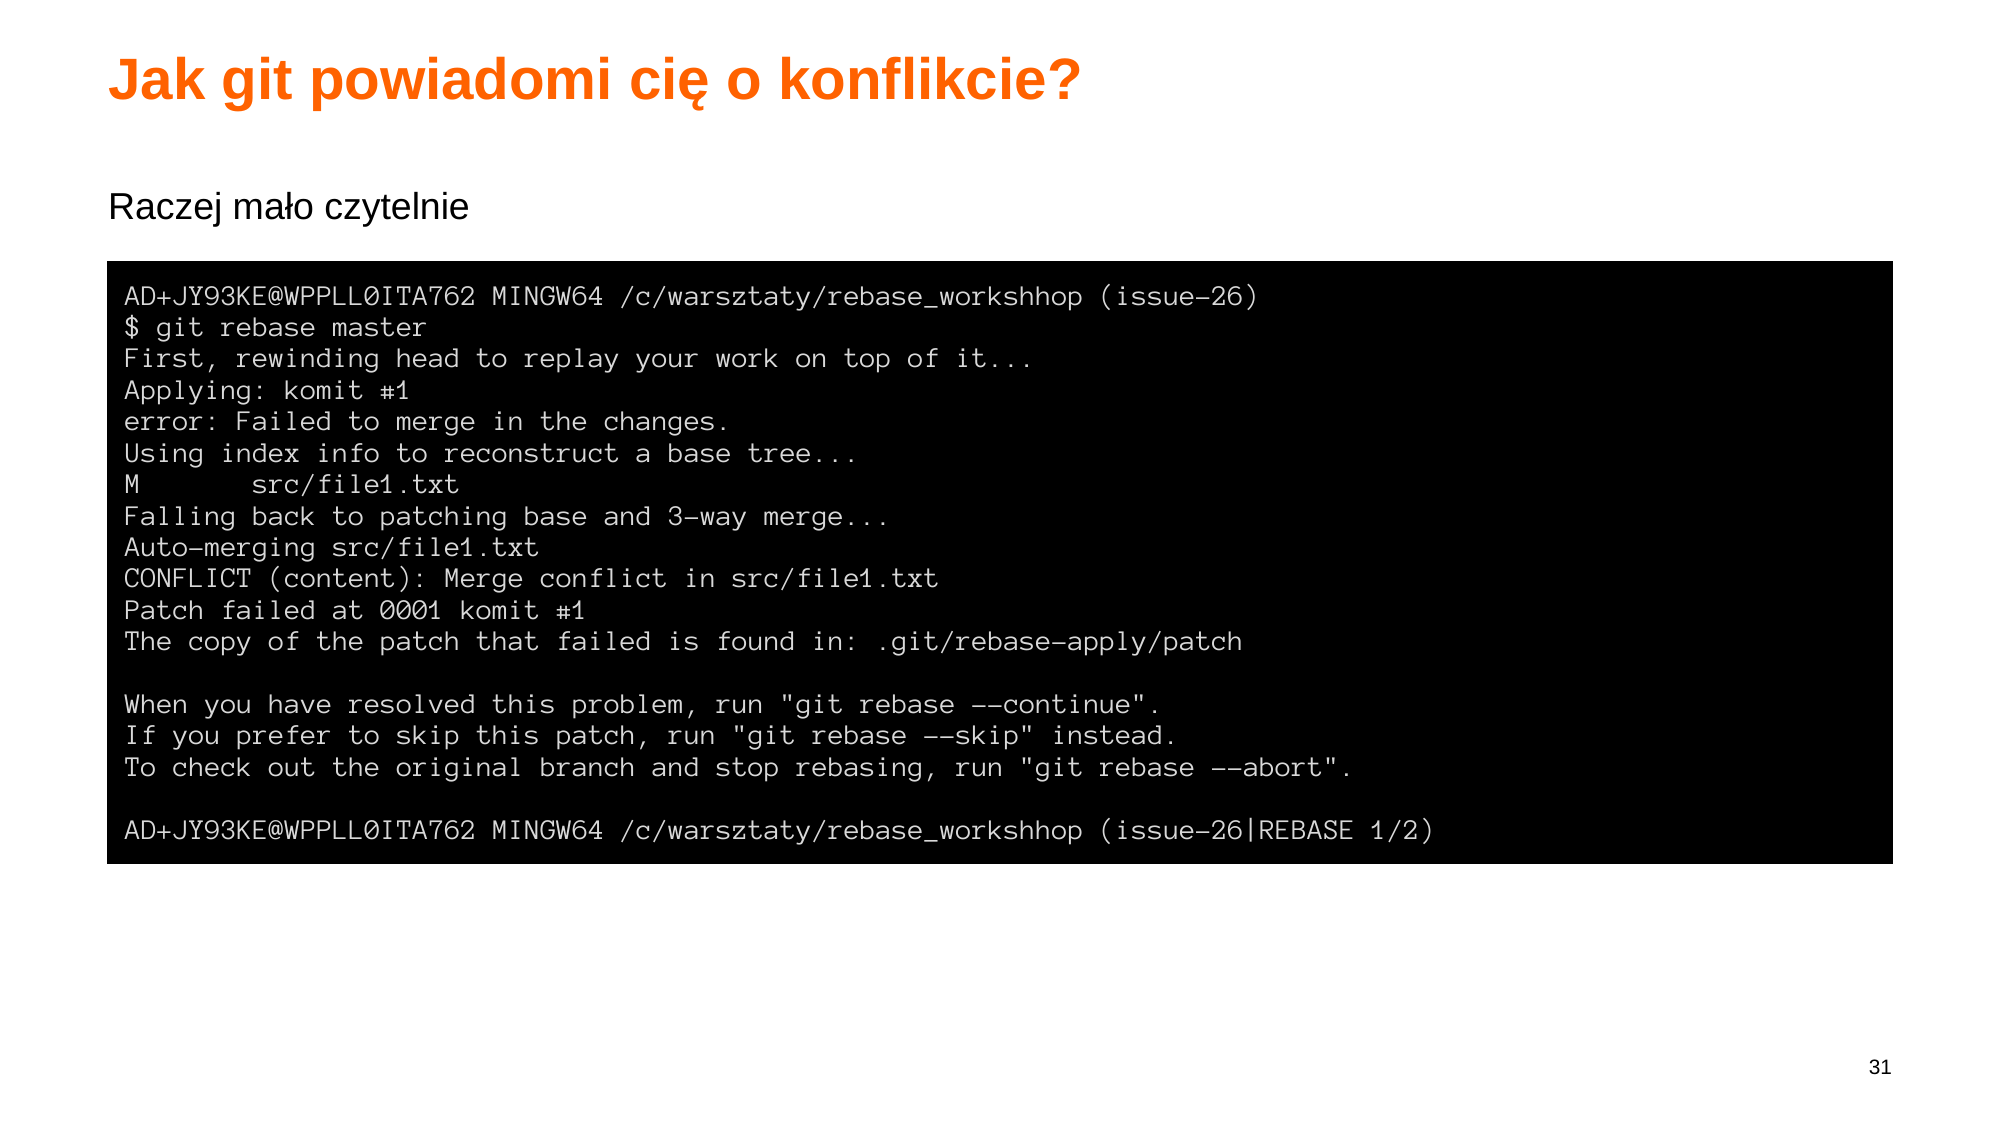

# Jak git powiadomi cię o konflikcie?
Raczej mało czytelnie
AD+JY93KE@WPPLL0ITA762 MINGW64 /c/warsztaty/rebase_workshhop (issue-26)
$ git rebase master
First, rewinding head to replay your work on top of it...
Applying: komit #1
error: Failed to merge in the changes.
Using index info to reconstruct a base tree...
M       src/file1.txt
Falling back to patching base and 3-way merge...
Auto-merging src/file1.txt
CONFLICT (content): Merge conflict in src/file1.txt
Patch failed at 0001 komit #1
The copy of the patch that failed is found in: .git/rebase-apply/patch

When you have resolved this problem, run "git rebase --continue".
If you prefer to skip this patch, run "git rebase --skip" instead.
To check out the original branch and stop rebasing, run "git rebase --abort".

AD+JY93KE@WPPLL0ITA762 MINGW64 /c/warsztaty/rebase_workshhop (issue-26|REBASE 1/2)
31